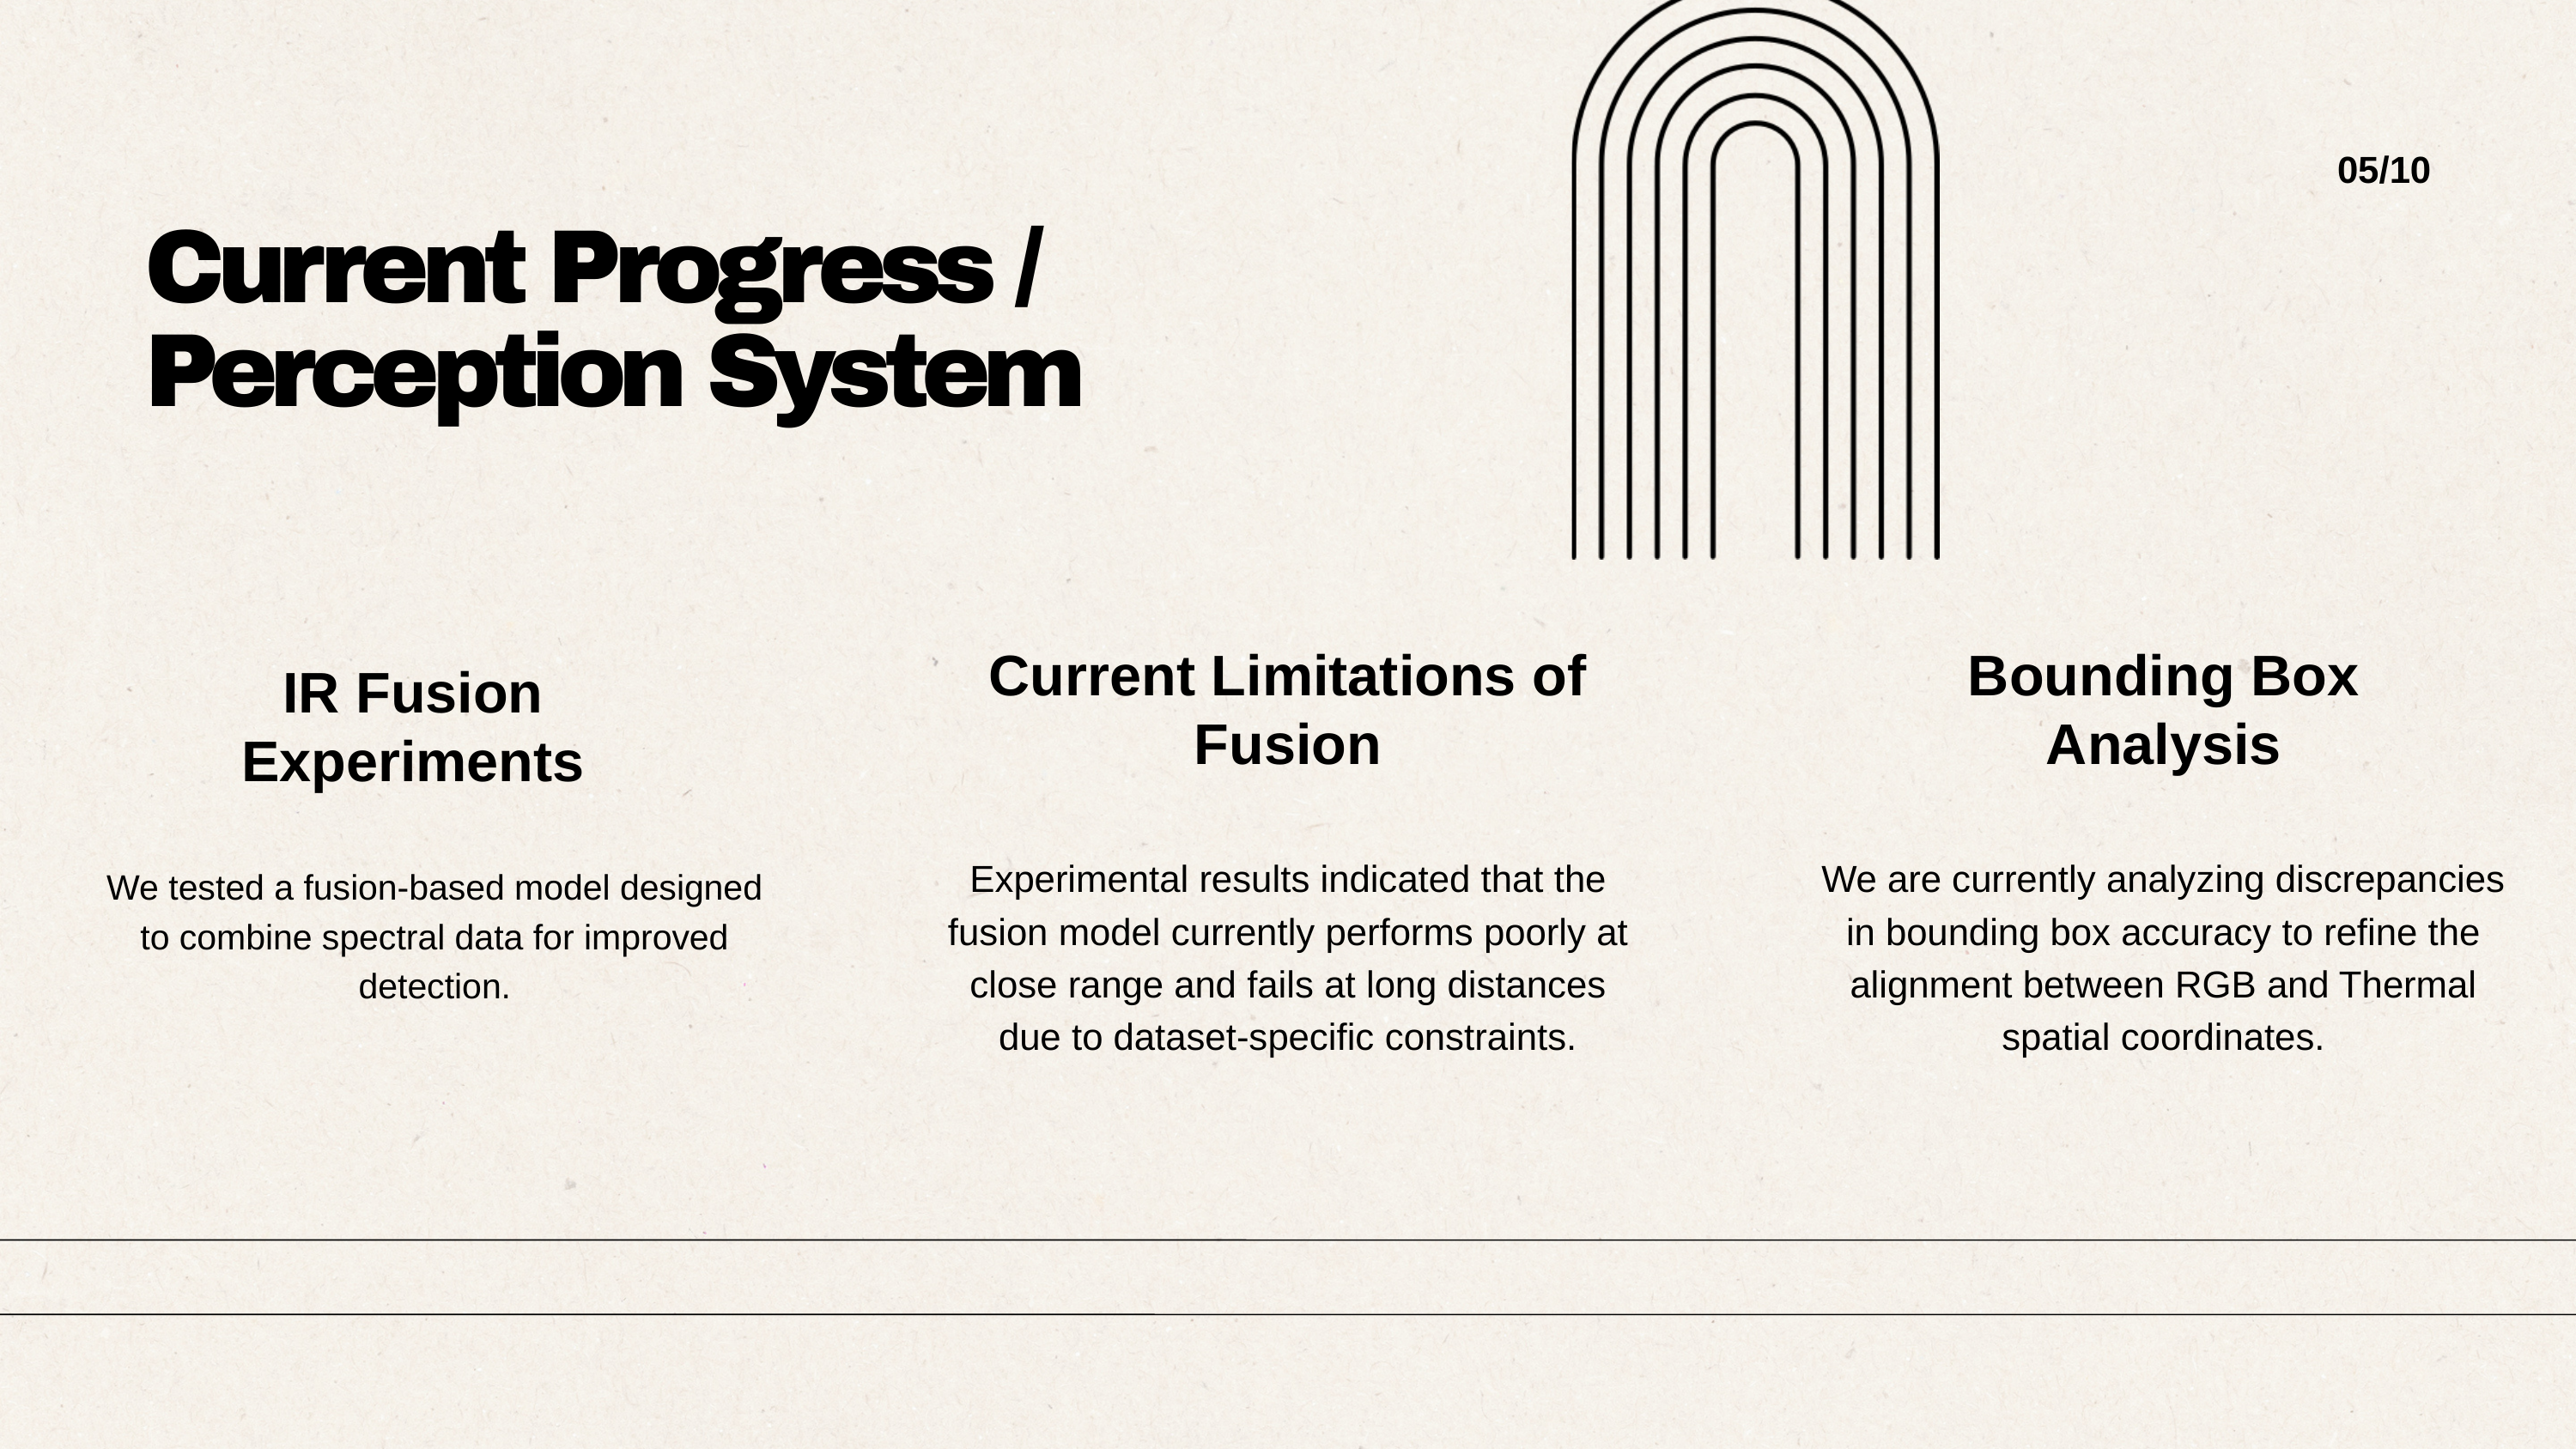

05/10
Current Progress / Perception System
Current Limitations of Fusion
Bounding Box Analysis
IR Fusion Experiments
Experimental results indicated that the fusion model currently performs poorly at close range and fails at long distances due to dataset-specific constraints.
We are currently analyzing discrepancies in bounding box accuracy to refine the alignment between RGB and Thermal spatial coordinates.
We tested a fusion-based model designed to combine spectral data for improved detection.